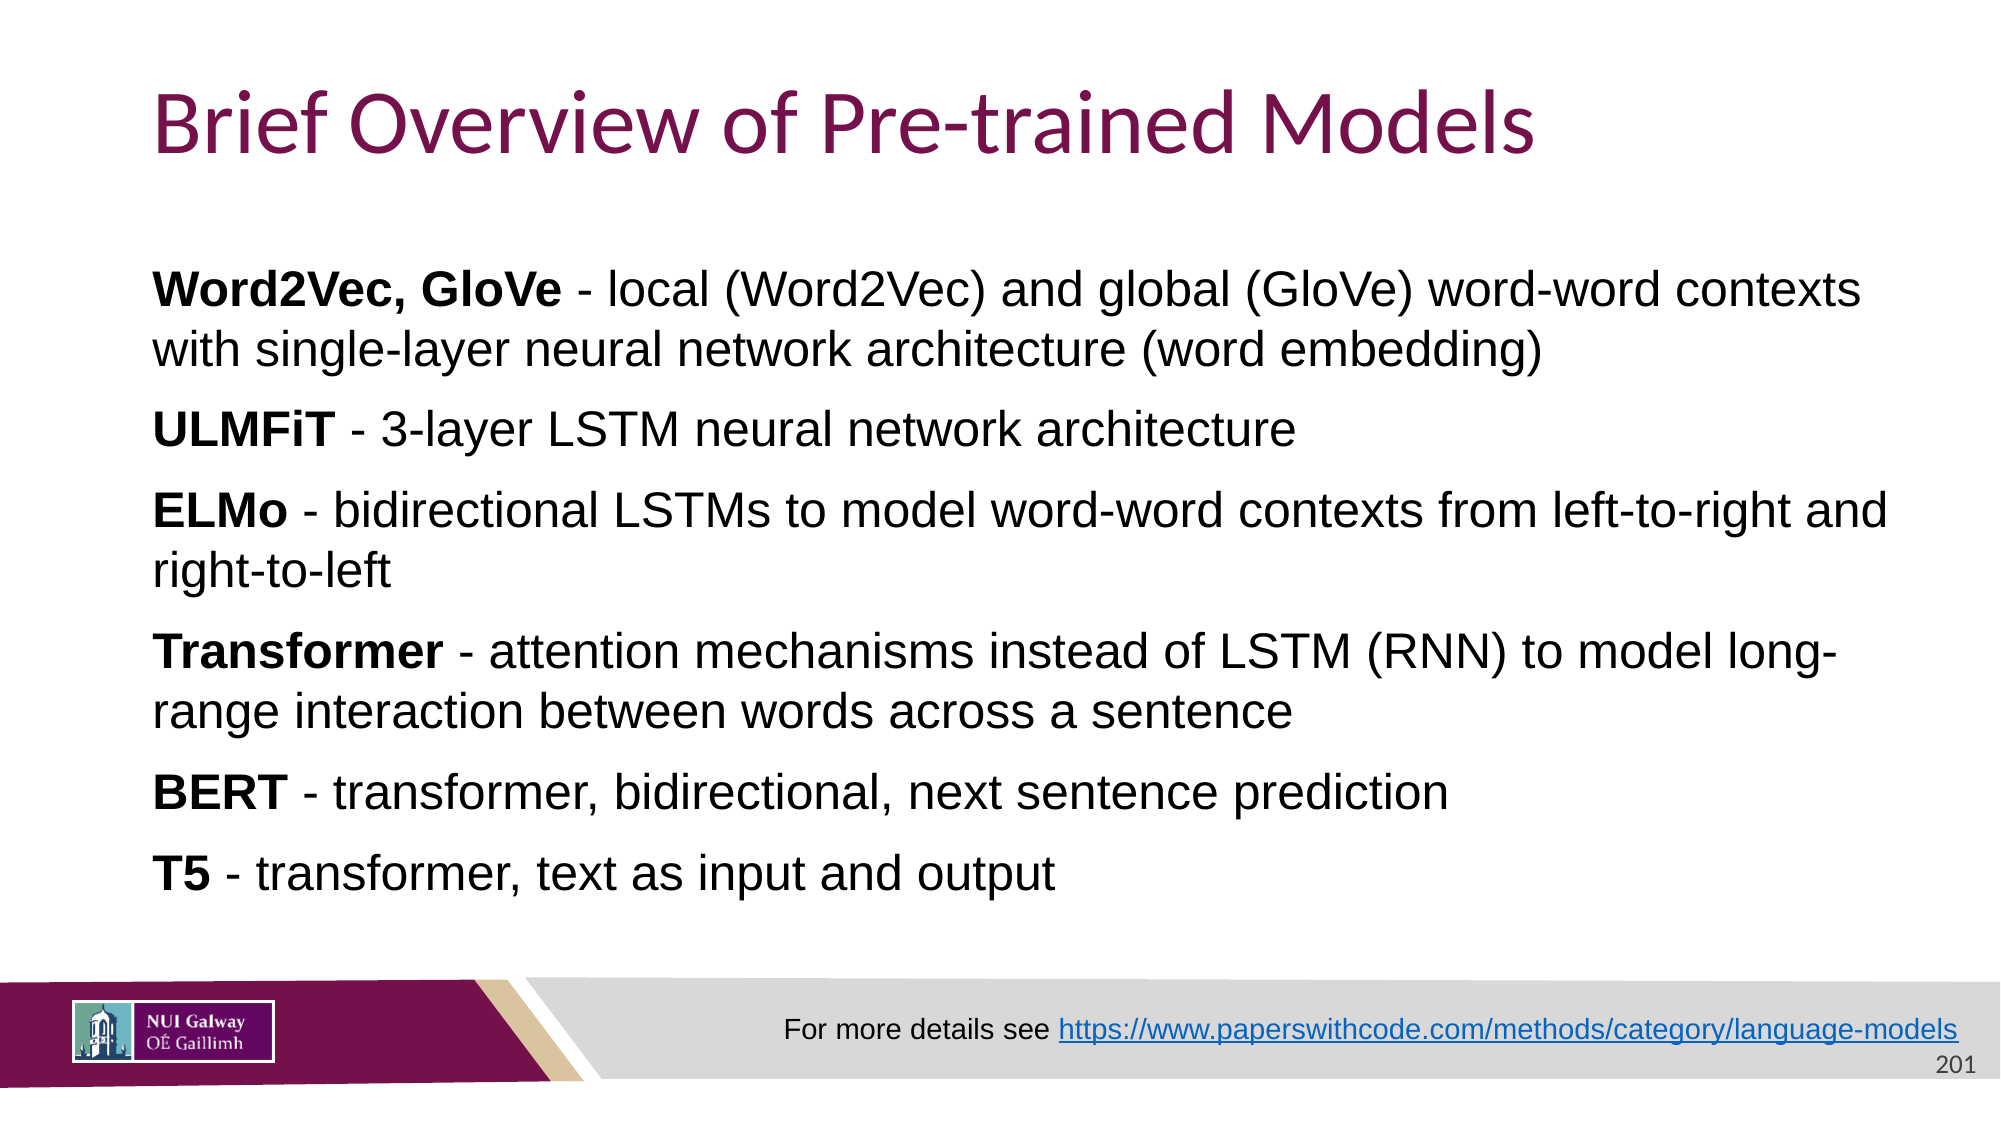

# Brief Overview of Pre-trained Models
Word2Vec, GloVe - local (Word2Vec) and global (GloVe) word-word contexts with single-layer neural network architecture (word embedding)
ULMFiT - 3-layer LSTM neural network architecture
ELMo - bidirectional LSTMs to model word-word contexts from left-to-right and right-to-left
Transformer - attention mechanisms instead of LSTM (RNN) to model long-range interaction between words across a sentence
BERT - transformer, bidirectional, next sentence prediction
T5 - transformer, text as input and output
For more details see https://www.paperswithcode.com/methods/category/language-models
201